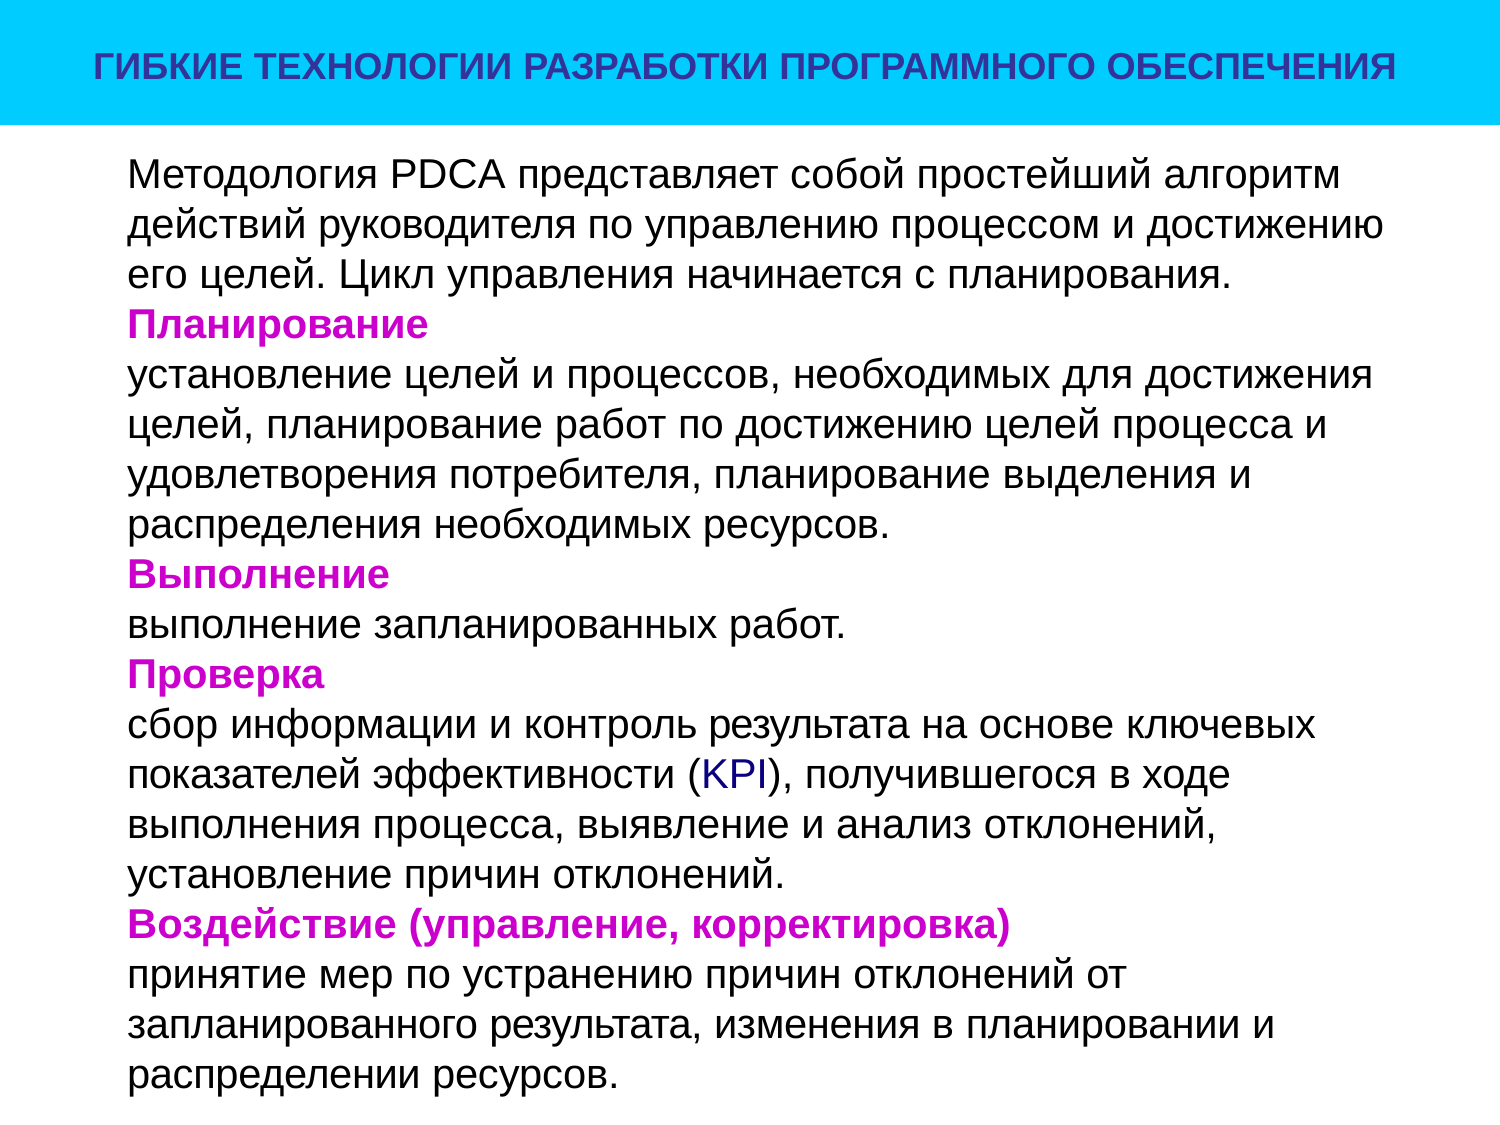

ГИБКИЕ ТЕХНОЛОГИИ РАЗРАБОТКИ ПРОГРАММНОГО ОБЕСПЕЧЕНИЯ
# Методология PDCA представляет собой простейший алгоритм действий руководителя по управлению процессом и достижению его целей. Цикл управления начинается с планирования.
Планирование
установление целей и процессов, необходимых для достижения целей, планирование работ по достижению целей процесса и удовлетворения потребителя, планирование выделения и распределения необходимых ресурсов.
Выполнение
выполнение запланированных работ.
Проверка
сбор информации и контроль результата на основе ключевых показателей эффективности (KPI), получившегося в ходе выполнения процесса, выявление и анализ отклонений, установление причин отклонений.
Воздействие (управление, корректировка)
принятие мер по устранению причин отклонений от запланированного результата, изменения в планировании и распределении ресурсов.